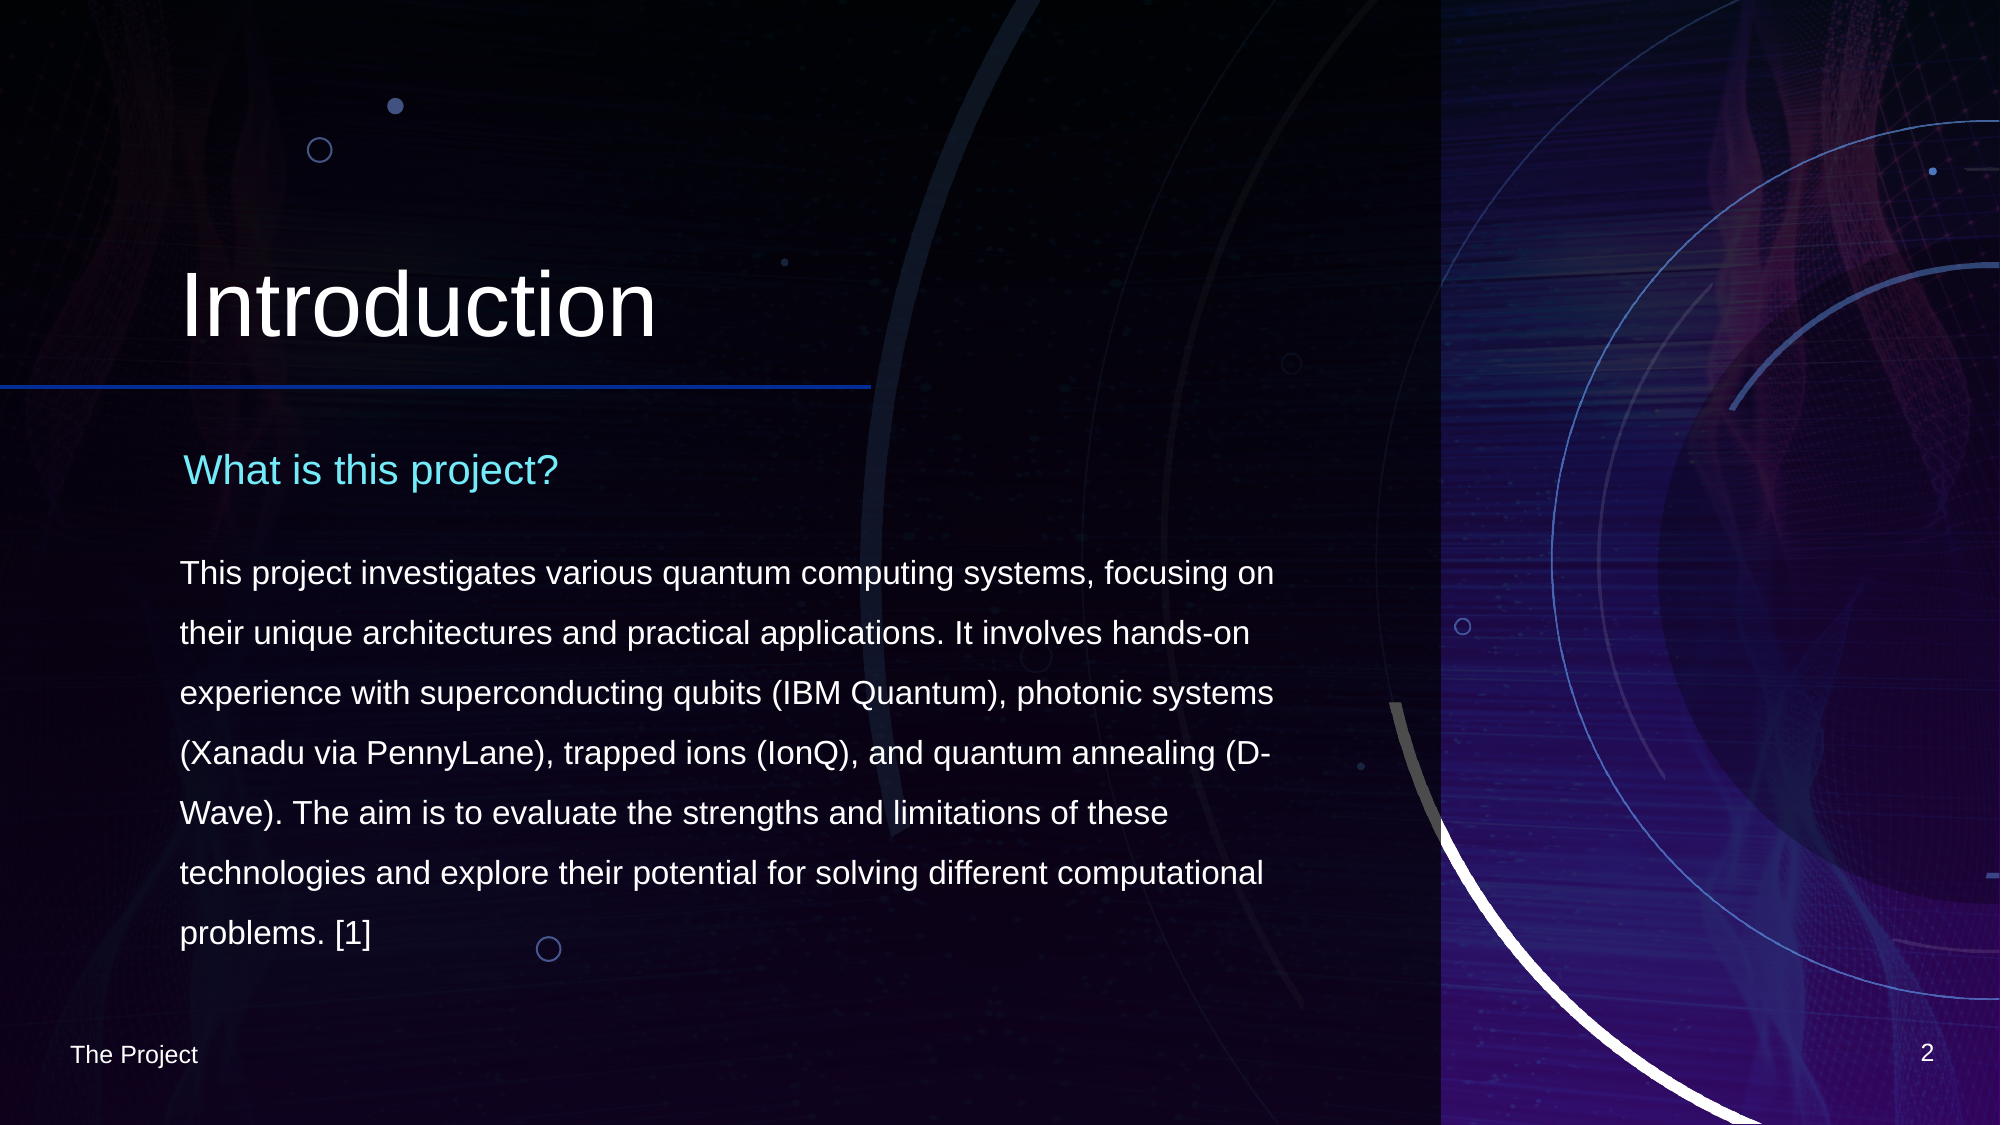

# Introduction
What is this project?

This project investigates various quantum computing systems, focusing on their unique architectures and practical applications. It involves hands-on experience with superconducting qubits (IBM Quantum), photonic systems (Xanadu via PennyLane), trapped ions (IonQ), and quantum annealing (D-Wave). The aim is to evaluate the strengths and limitations of these technologies and explore their potential for solving different computational problems. [1]

2
The Project